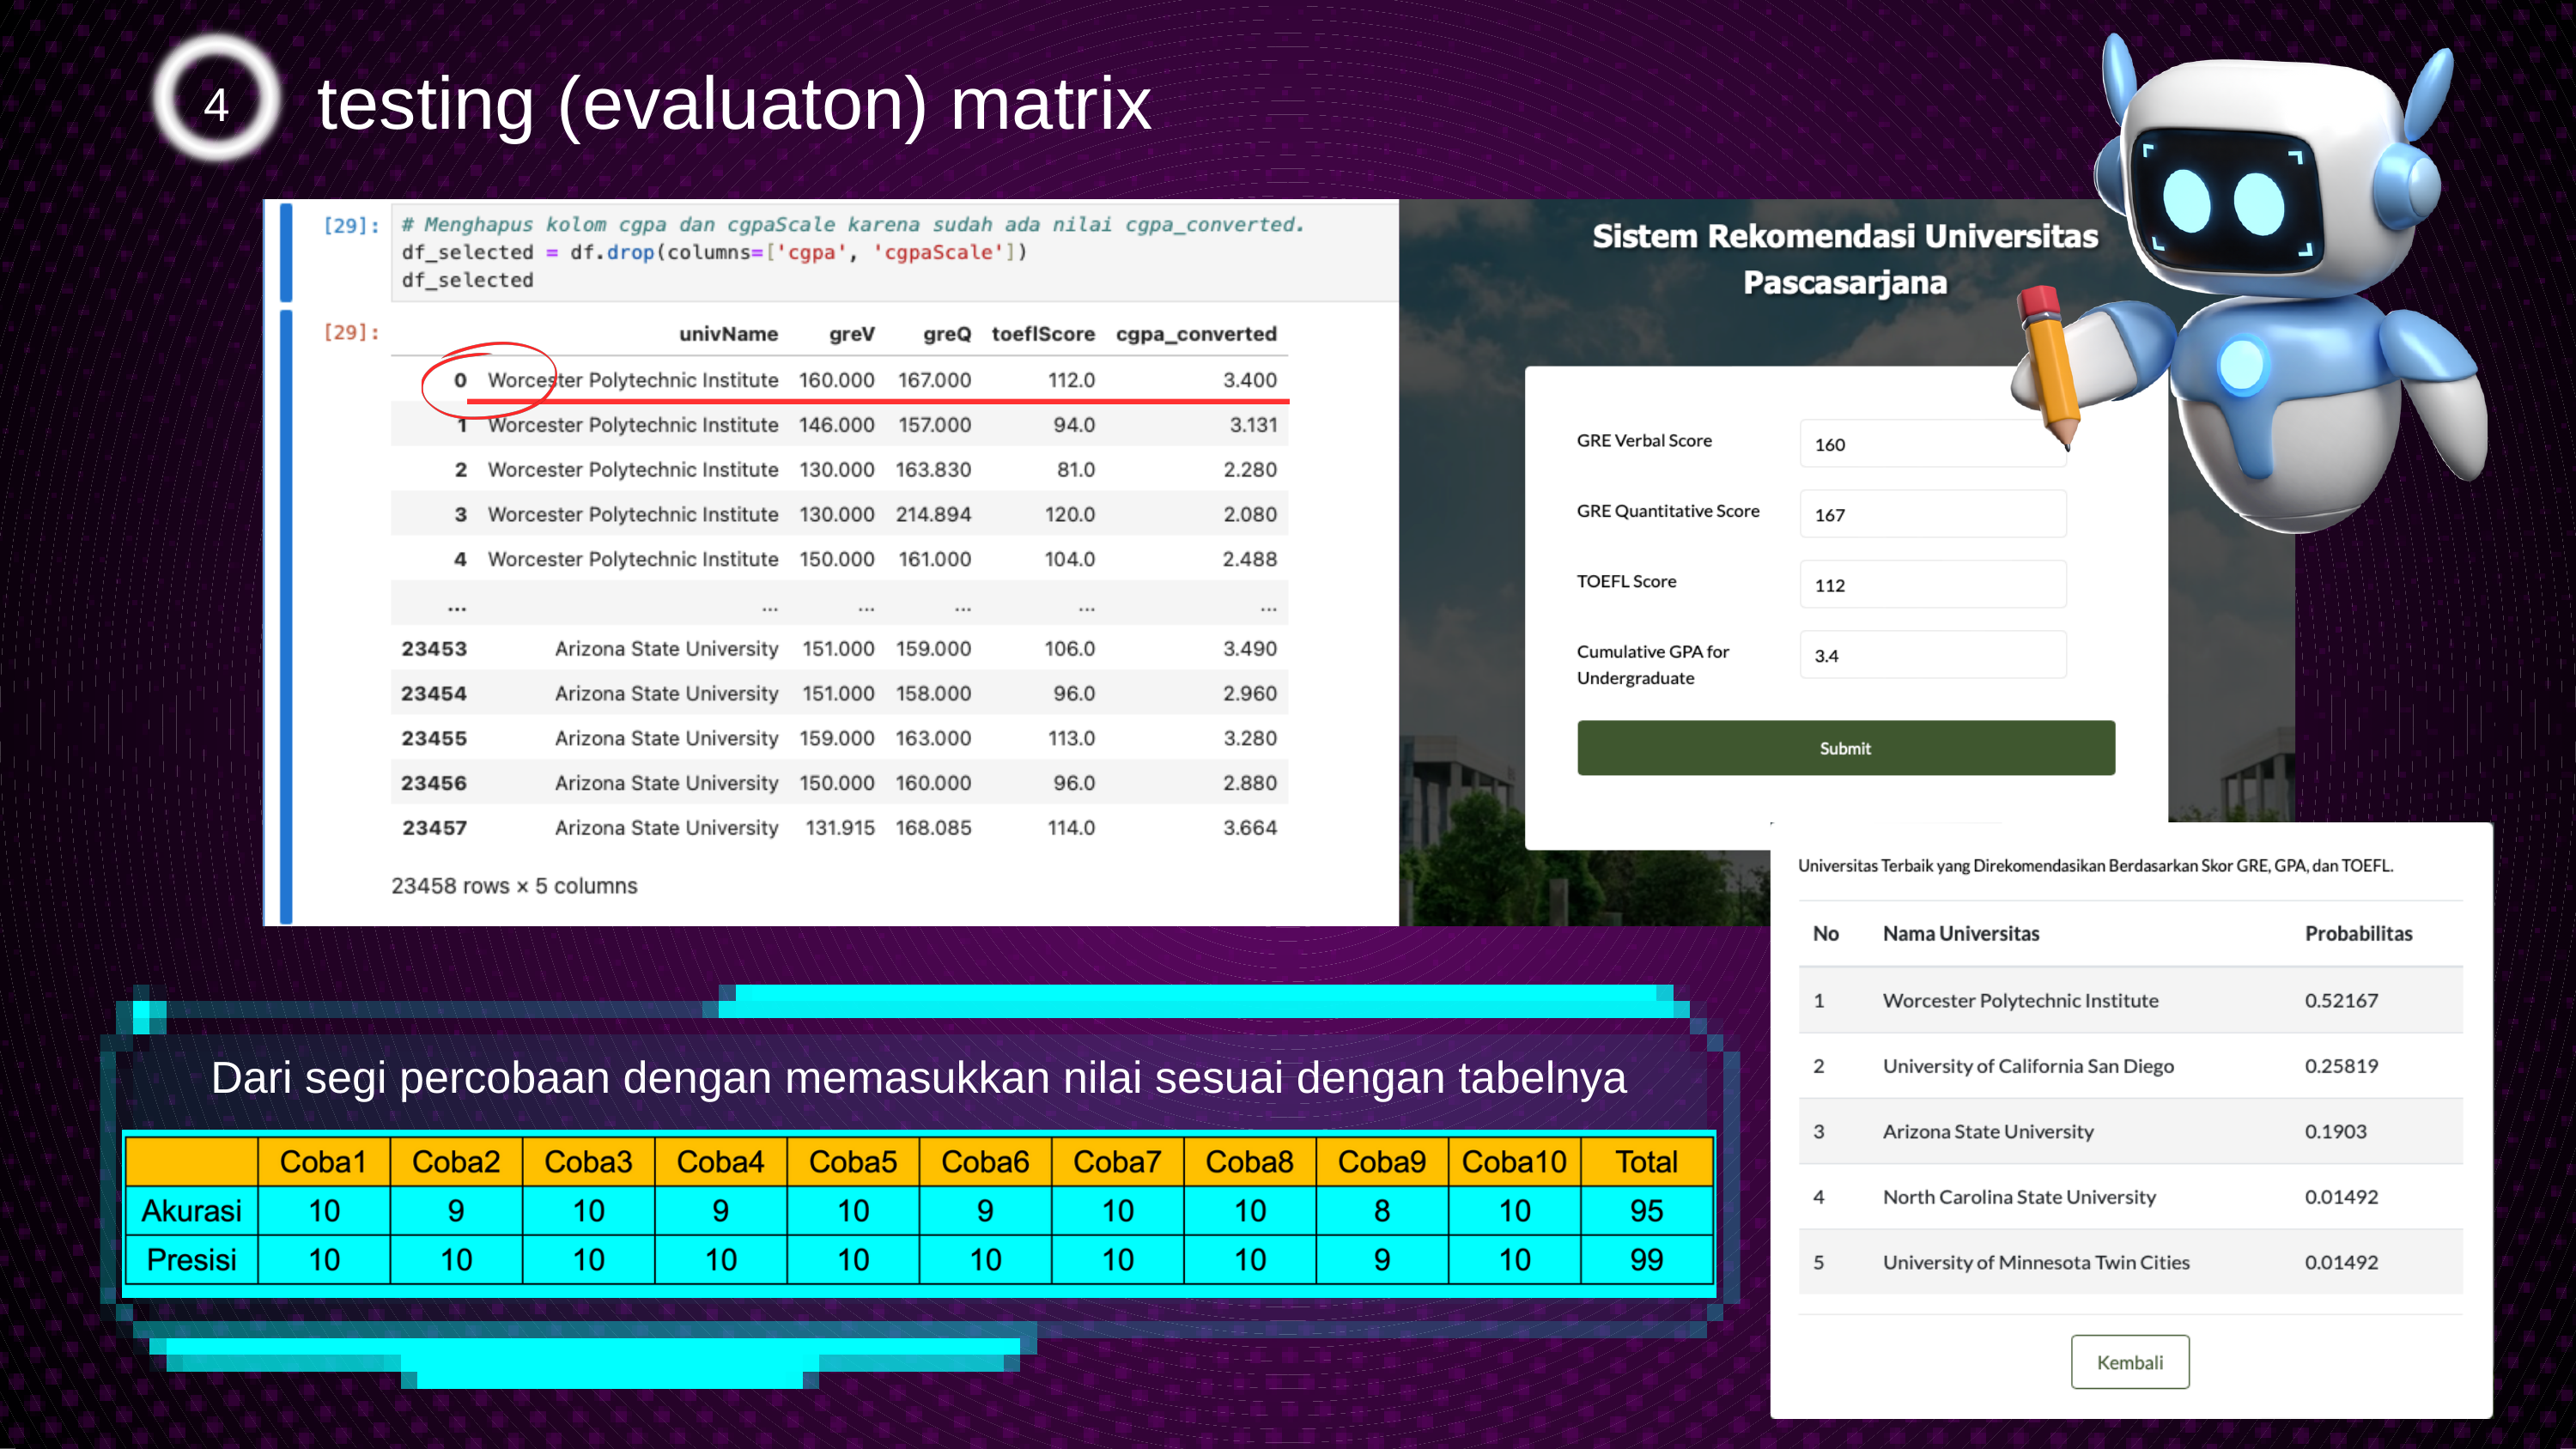

4

testing (evaluaton) matrix

Dari segi percobaan dengan memasukkan nilai sesuai dengan tabelnya